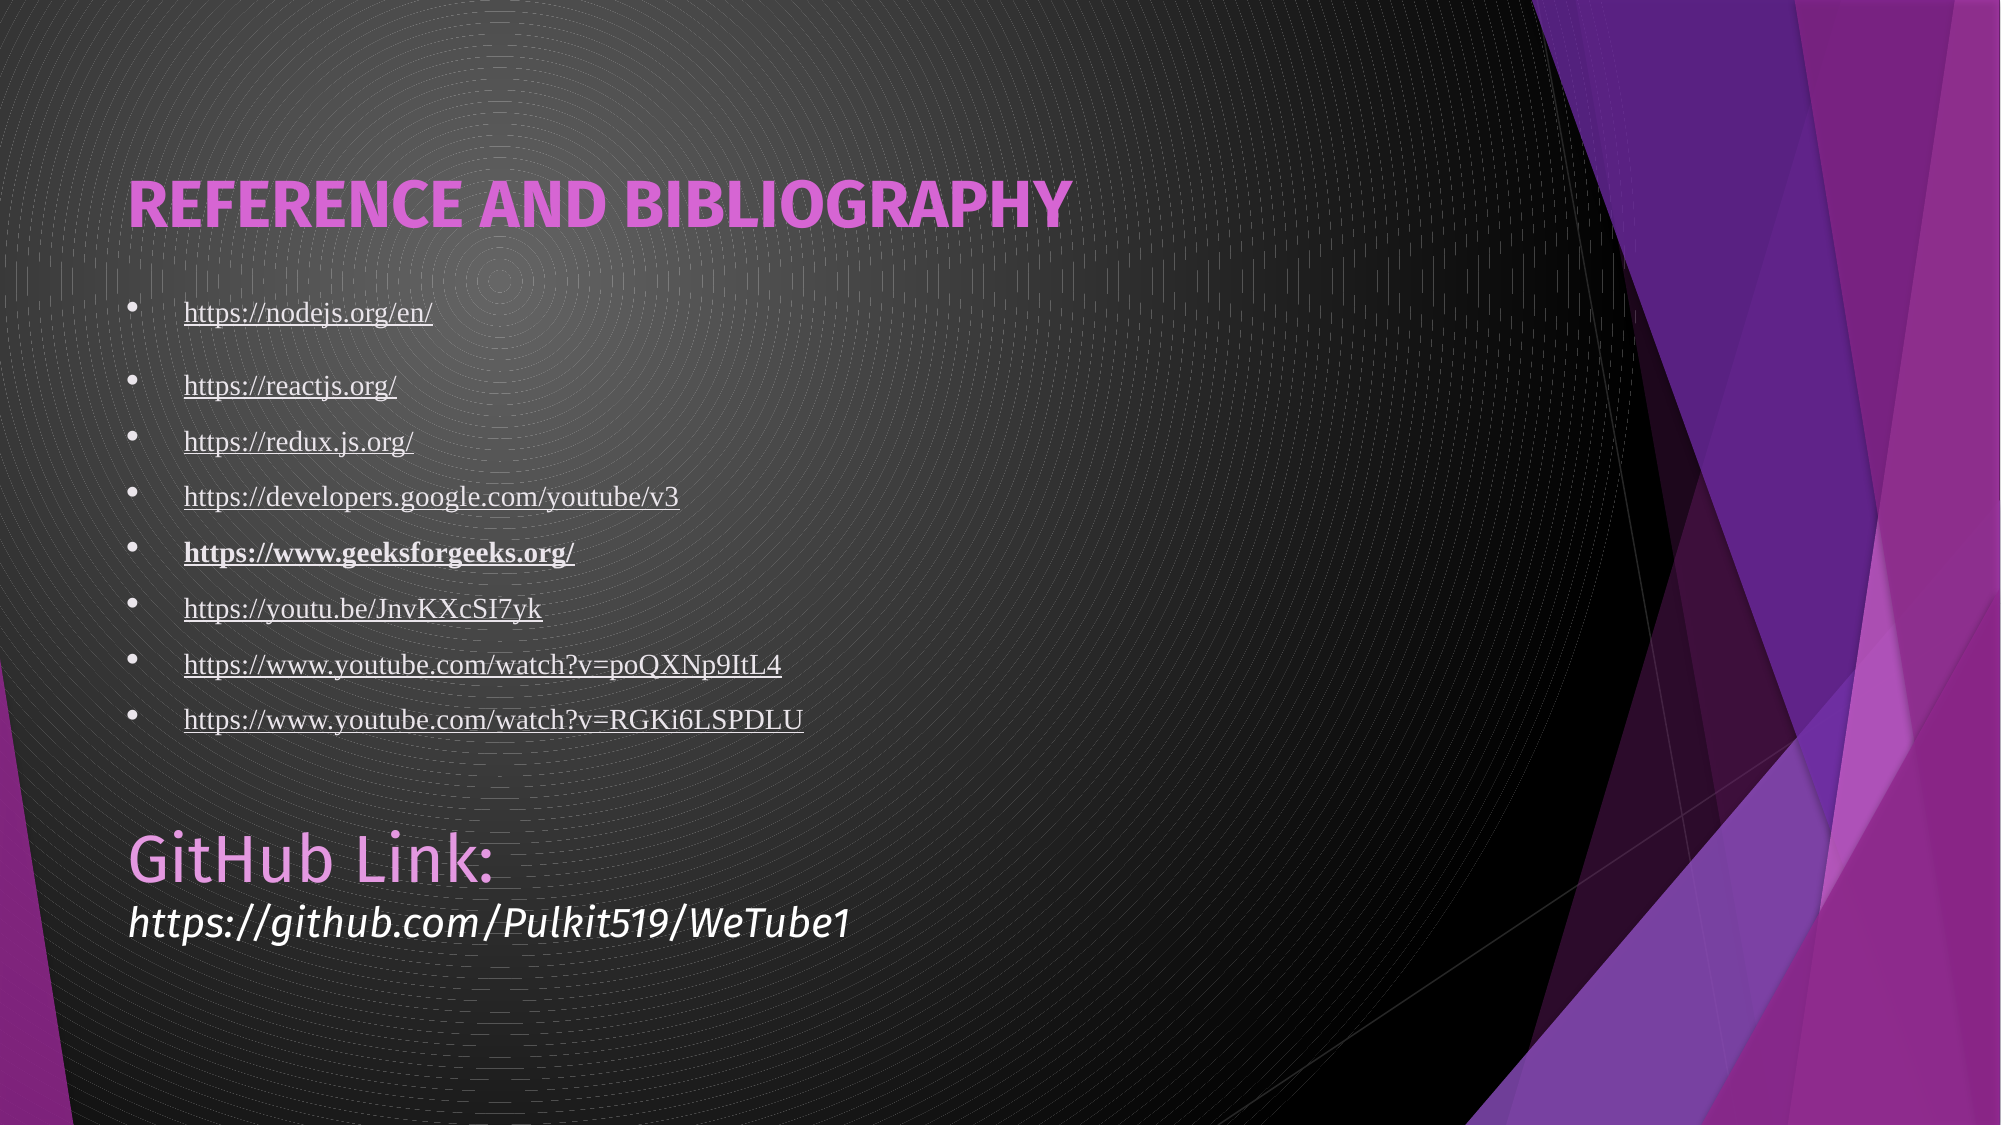

Reference and bibliography
https://nodejs.org/en/
https://reactjs.org/
https://redux.js.org/
https://developers.google.com/youtube/v3
https://www.geeksforgeeks.org/
https://youtu.be/JnvKXcSI7yk
https://www.youtube.com/watch?v=poQXNp9ItL4
https://www.youtube.com/watch?v=RGKi6LSPDLU
# GitHub Link: https://github.com/Pulkit519/WeTube1